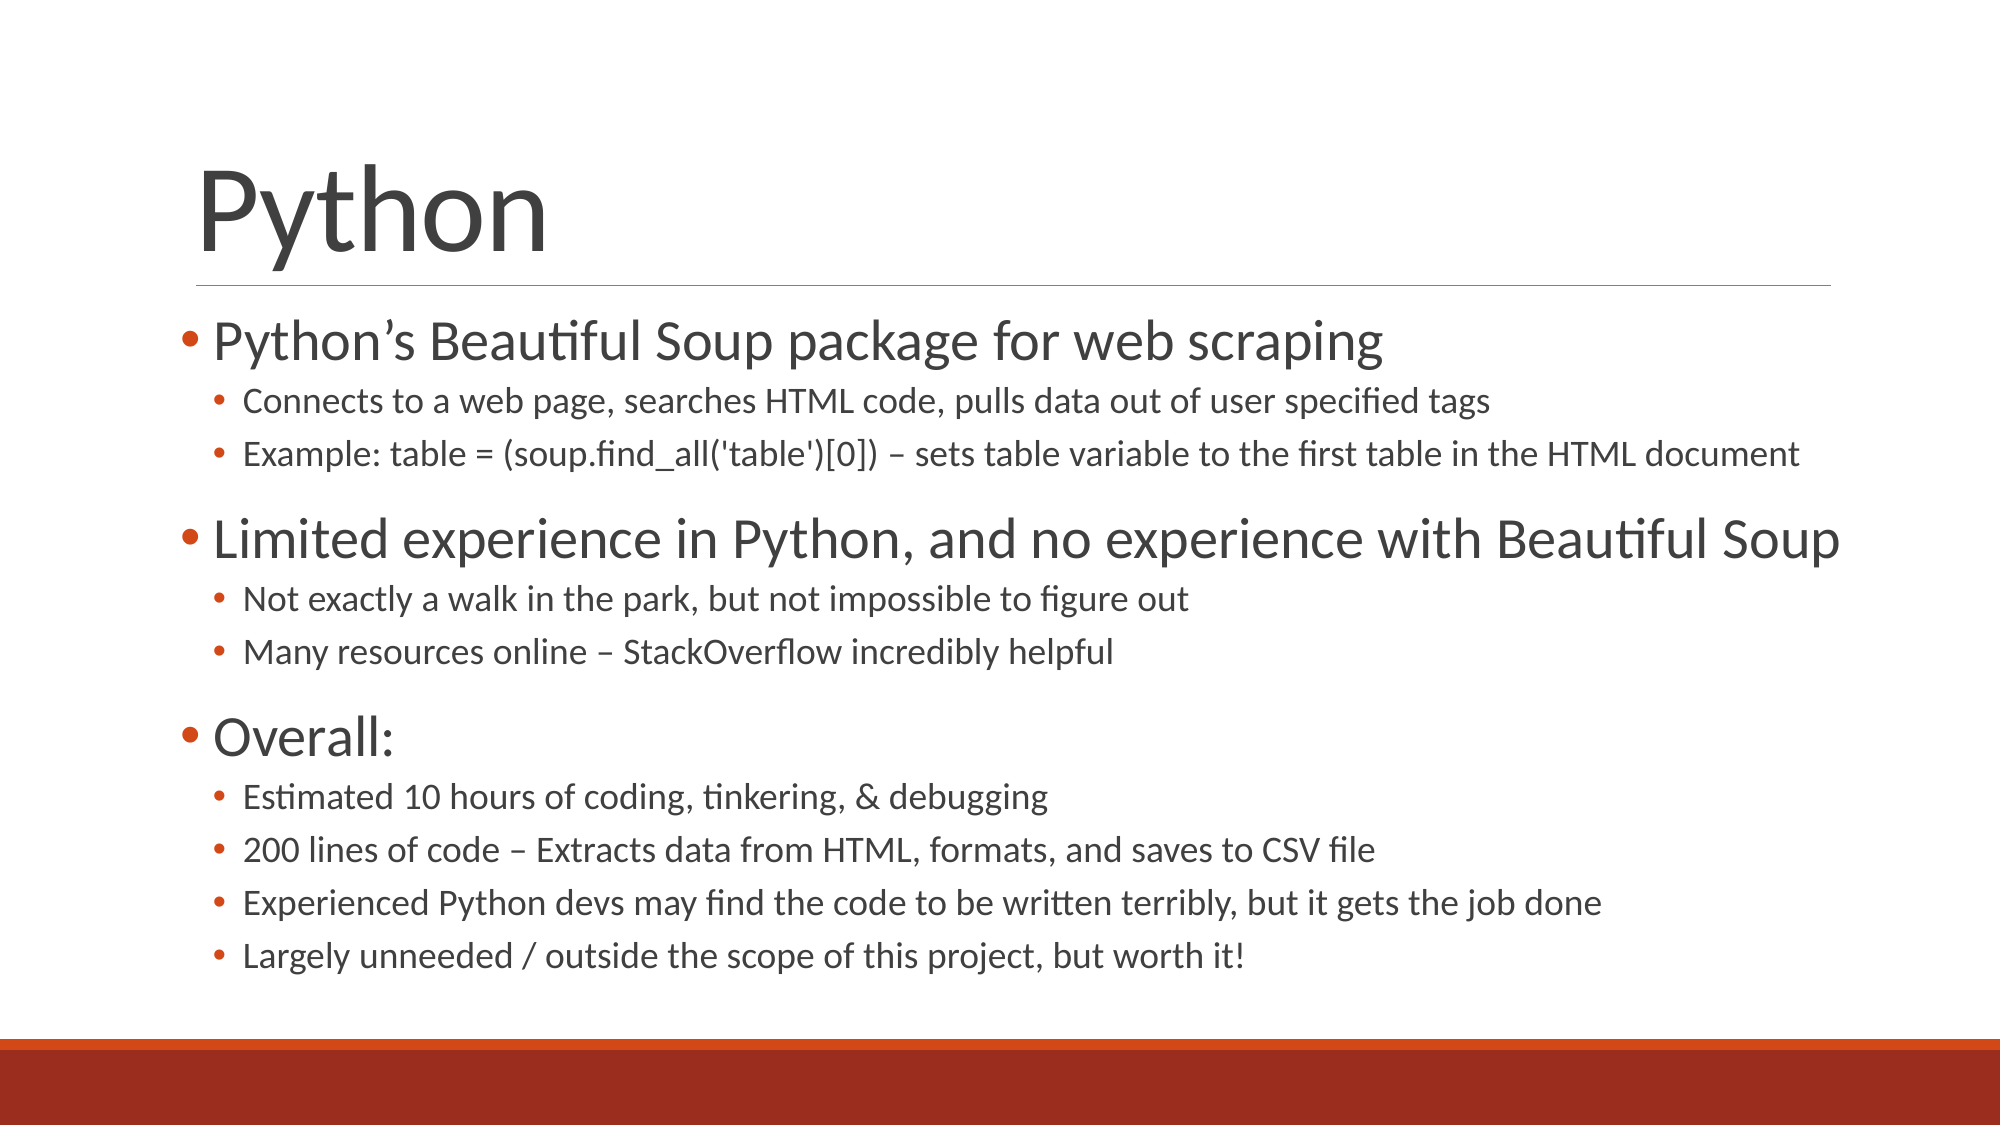

# Python
 Python’s Beautiful Soup package for web scraping
Connects to a web page, searches HTML code, pulls data out of user specified tags
Example: table = (soup.find_all('table')[0]) – sets table variable to the first table in the HTML document
 Limited experience in Python, and no experience with Beautiful Soup
Not exactly a walk in the park, but not impossible to figure out
Many resources online – StackOverflow incredibly helpful
 Overall:
Estimated 10 hours of coding, tinkering, & debugging
200 lines of code – Extracts data from HTML, formats, and saves to CSV file
Experienced Python devs may find the code to be written terribly, but it gets the job done
Largely unneeded / outside the scope of this project, but worth it!